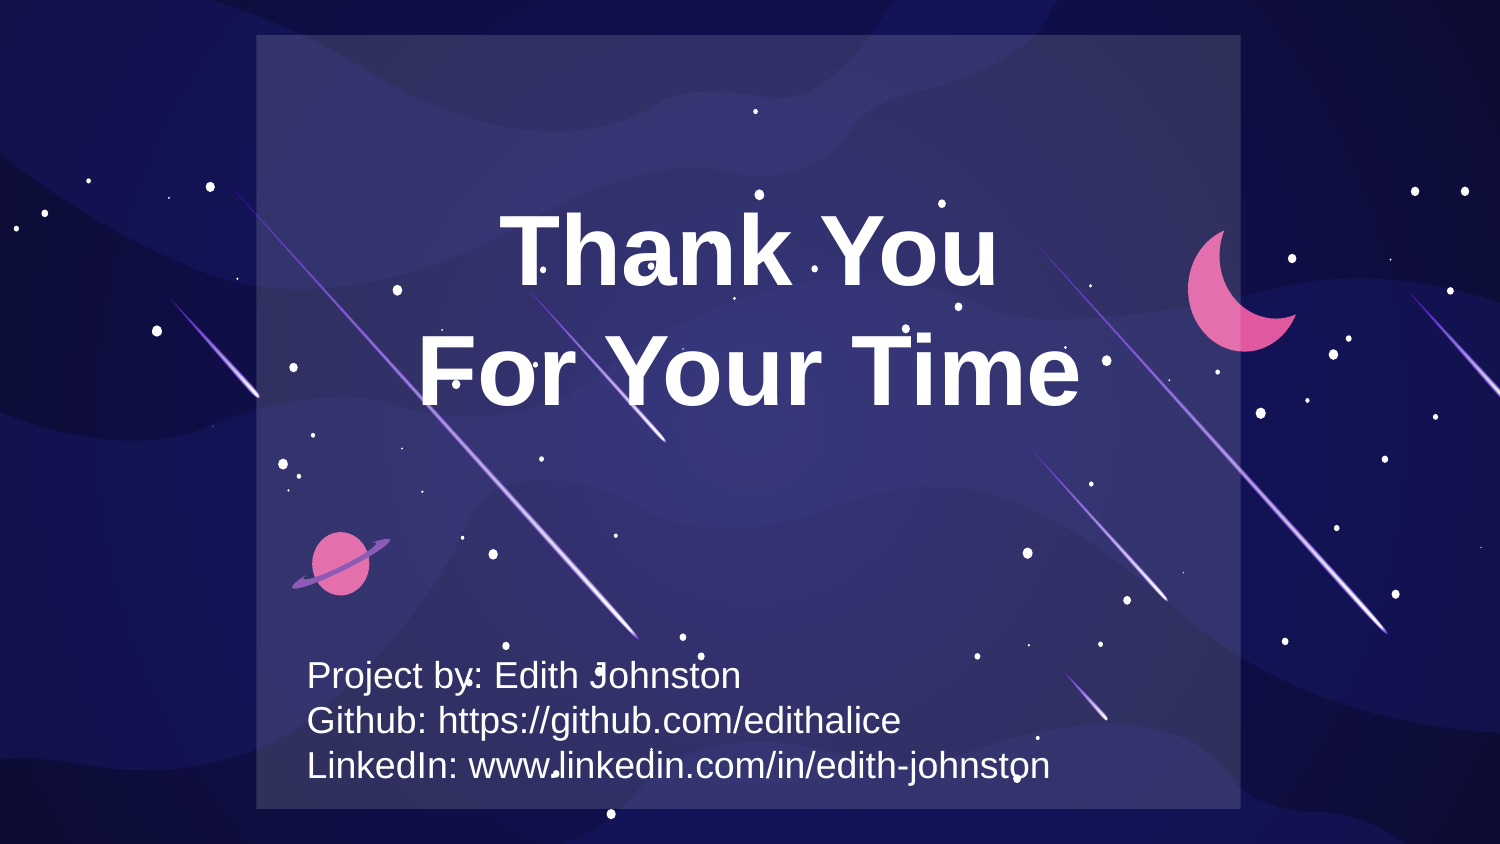

# Thank You
For Your Time
Project by: Edith Johnston
Github: https://github.com/edithalice
LinkedIn: www.linkedin.com/in/edith-johnston